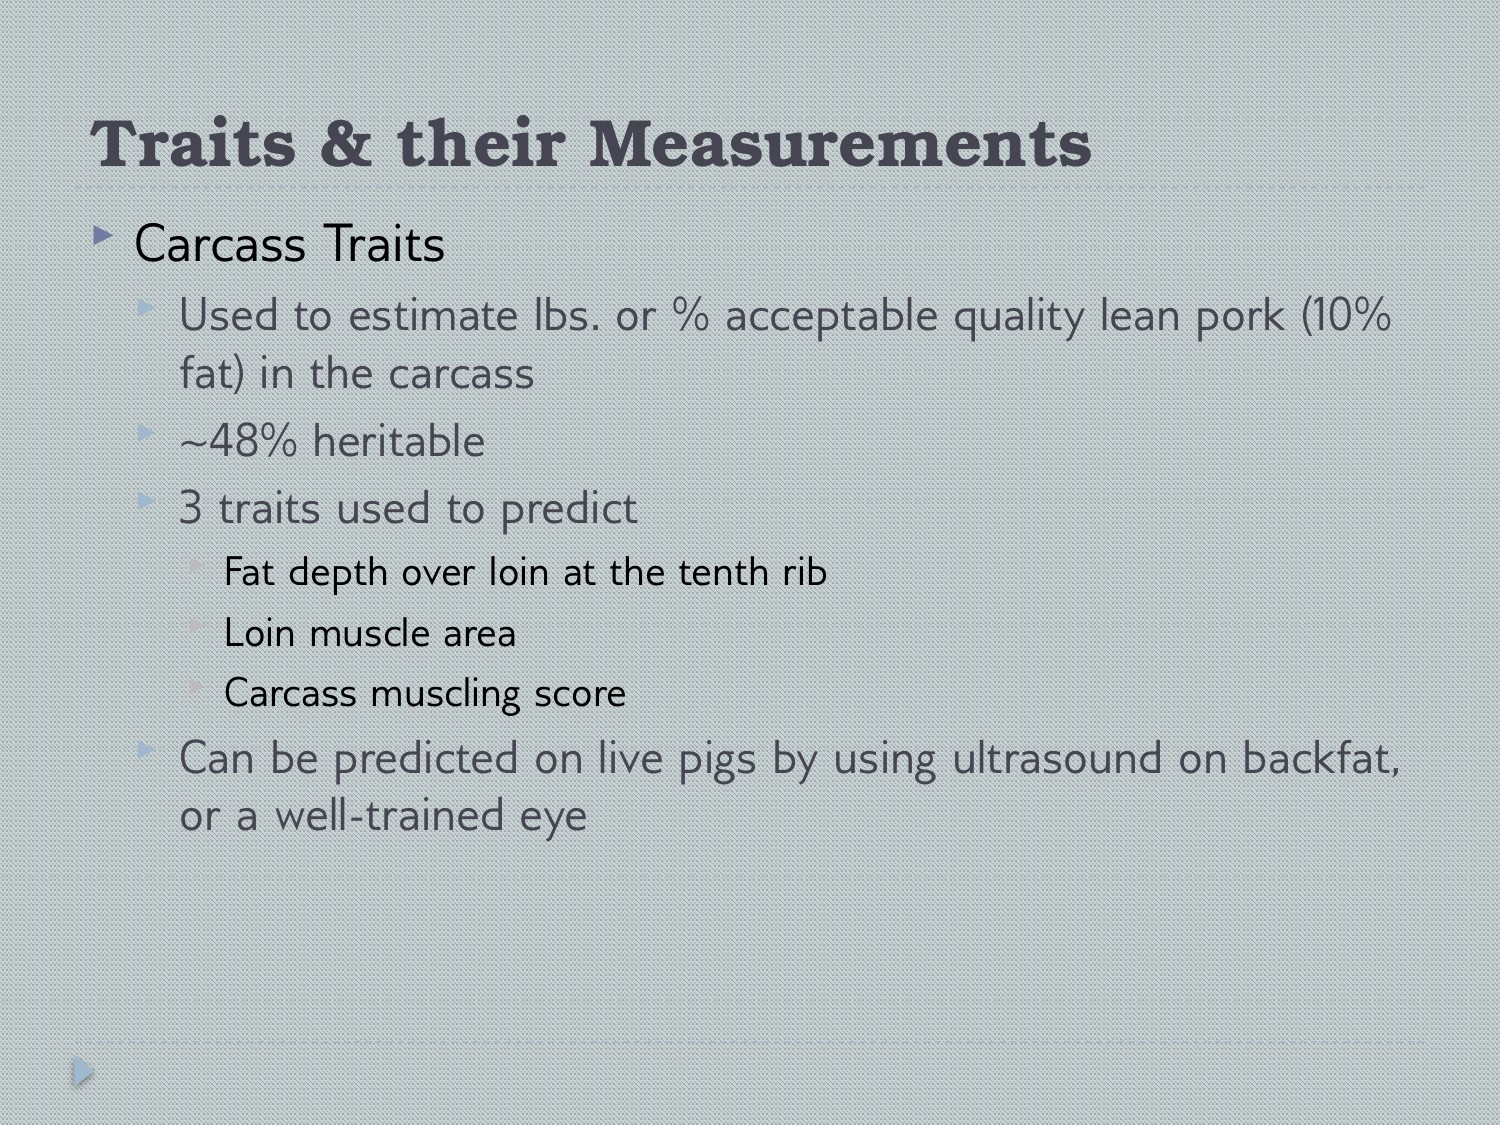

# Traits & their Measurements
Carcass Traits
Used to estimate lbs. or % acceptable quality lean pork (10% fat) in the carcass
~48% heritable
3 traits used to predict
Fat depth over loin at the tenth rib
Loin muscle area
Carcass muscling score
Can be predicted on live pigs by using ultrasound on backfat, or a well-trained eye